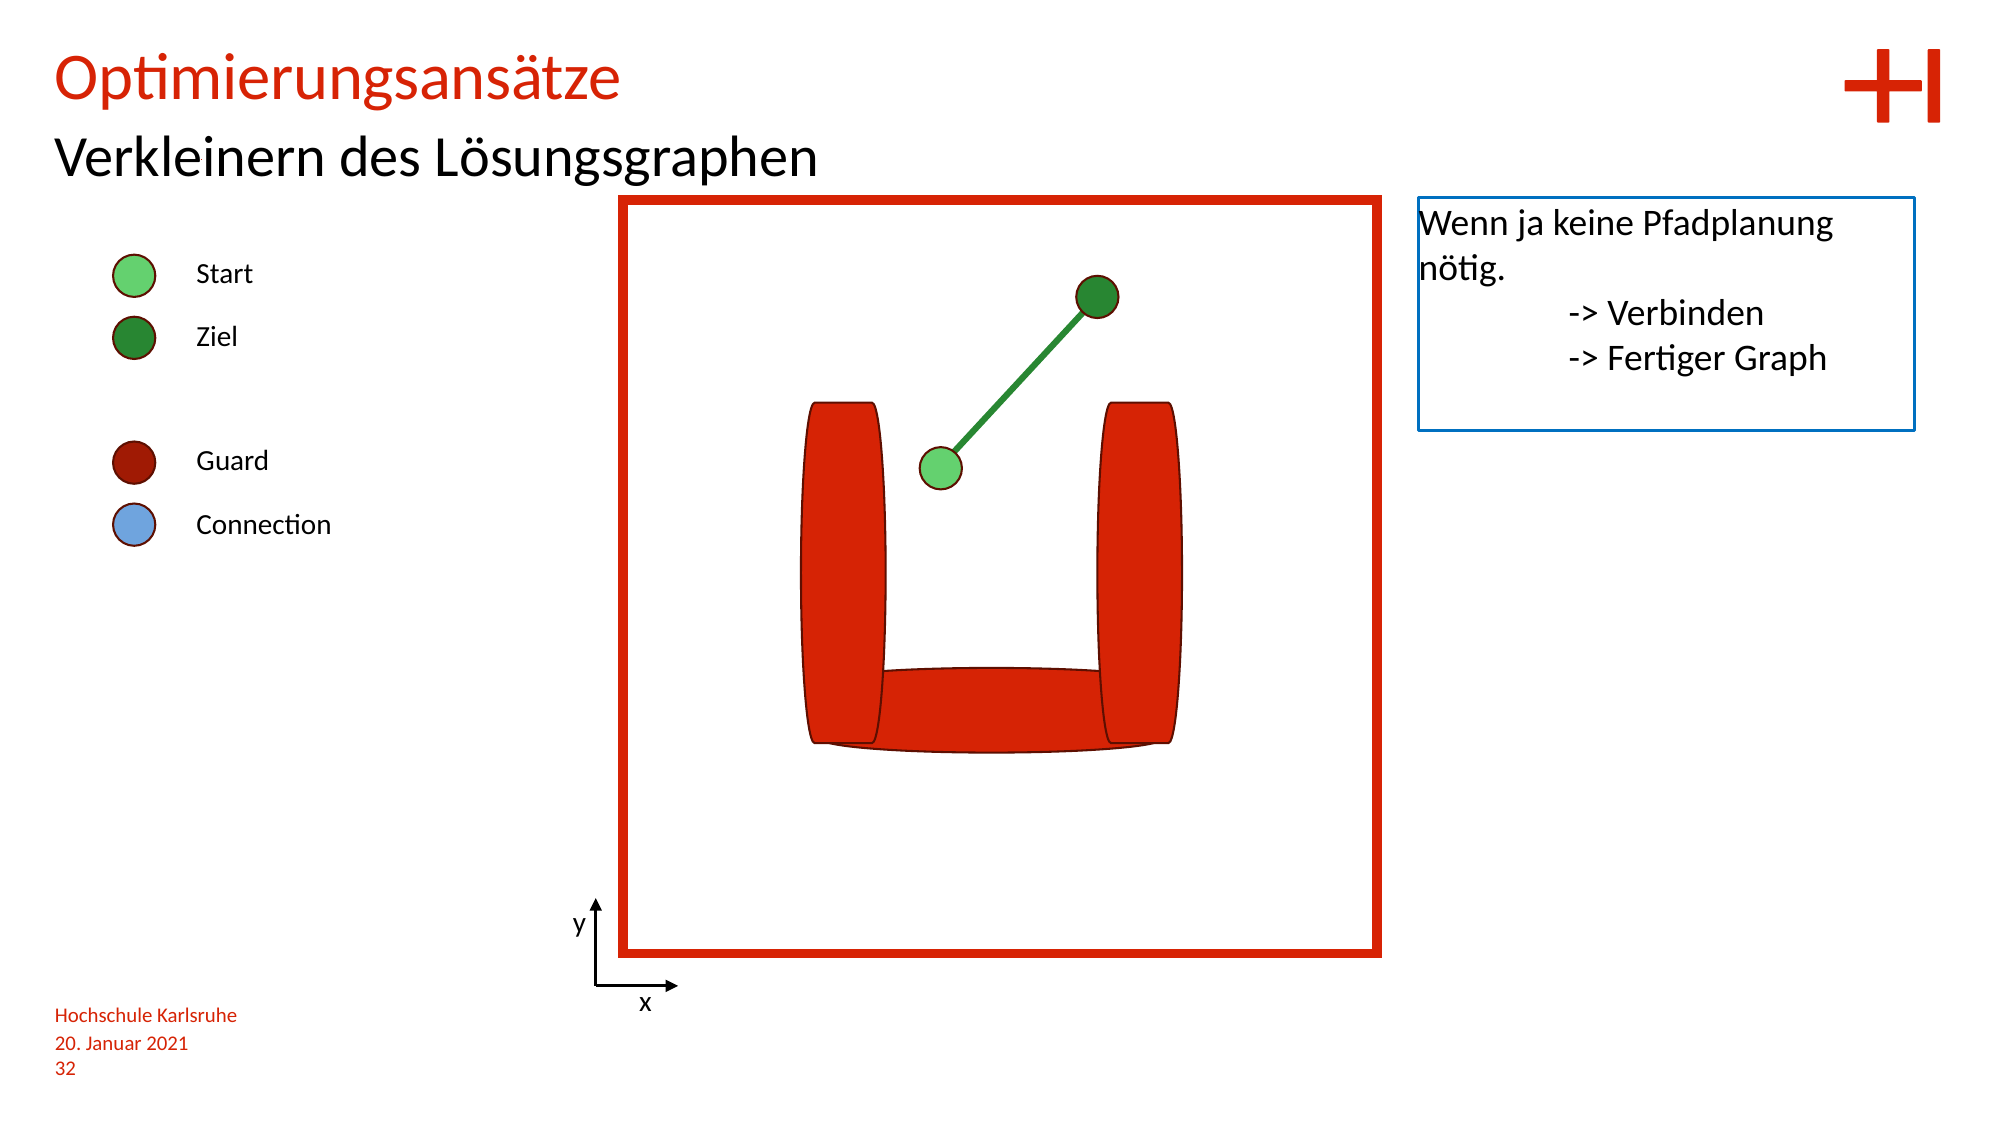

Optimierungsansätze
Verkleinern des Lösungsgraphen

Wenn ja keine Pfadplanung
nötig.
	-> Verbinden
	-> Fertiger Graph

Start

Ziel

Guard

Connection

y
x
Hochschule Karlsruhe
20. Januar 2021
32